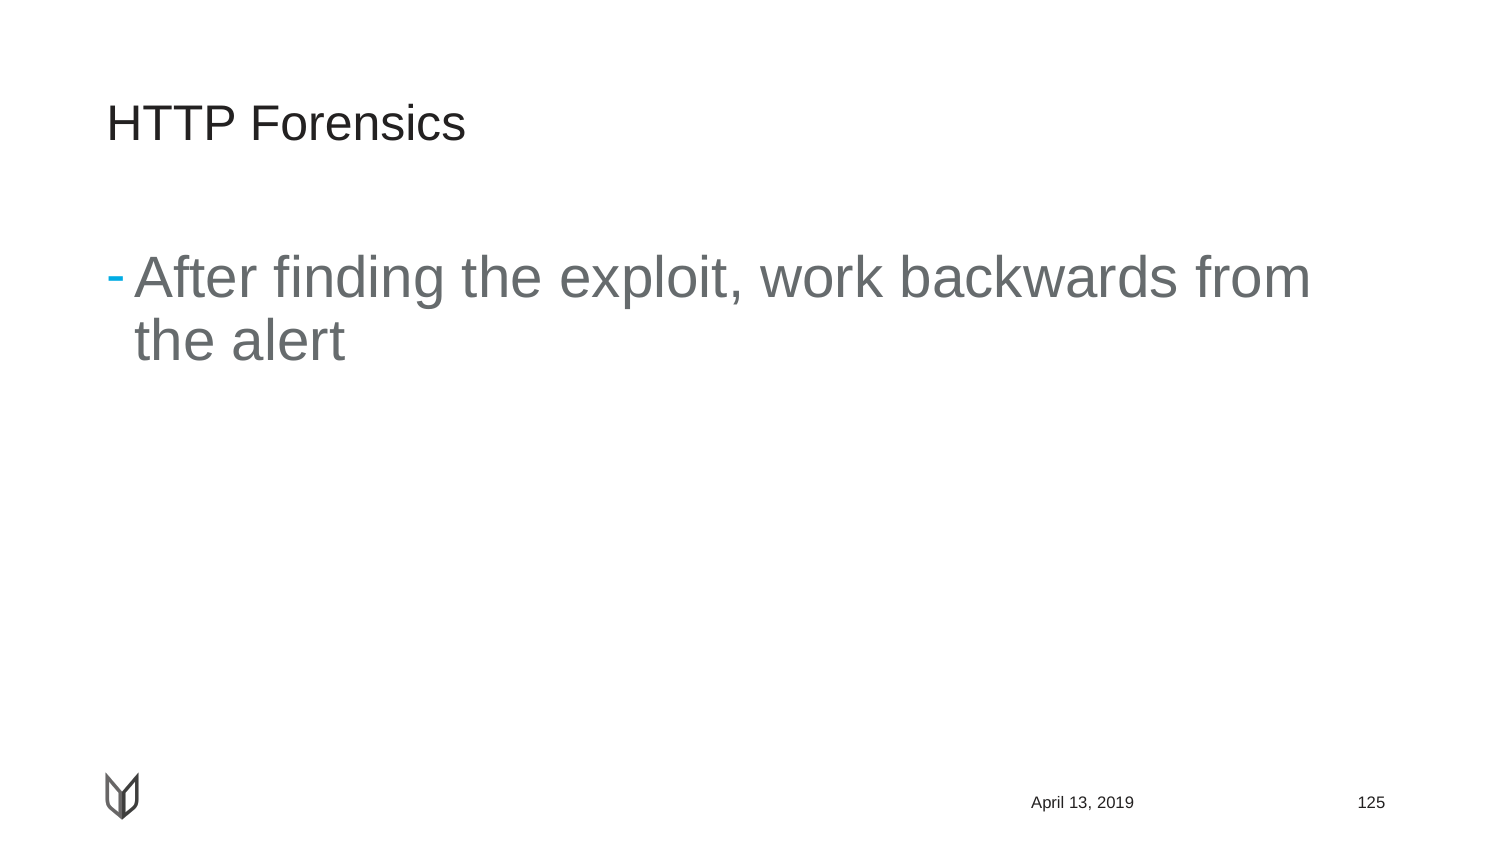

# HTTP Forensics
After finding the exploit, work backwards from the alert

April 13, 2019
125